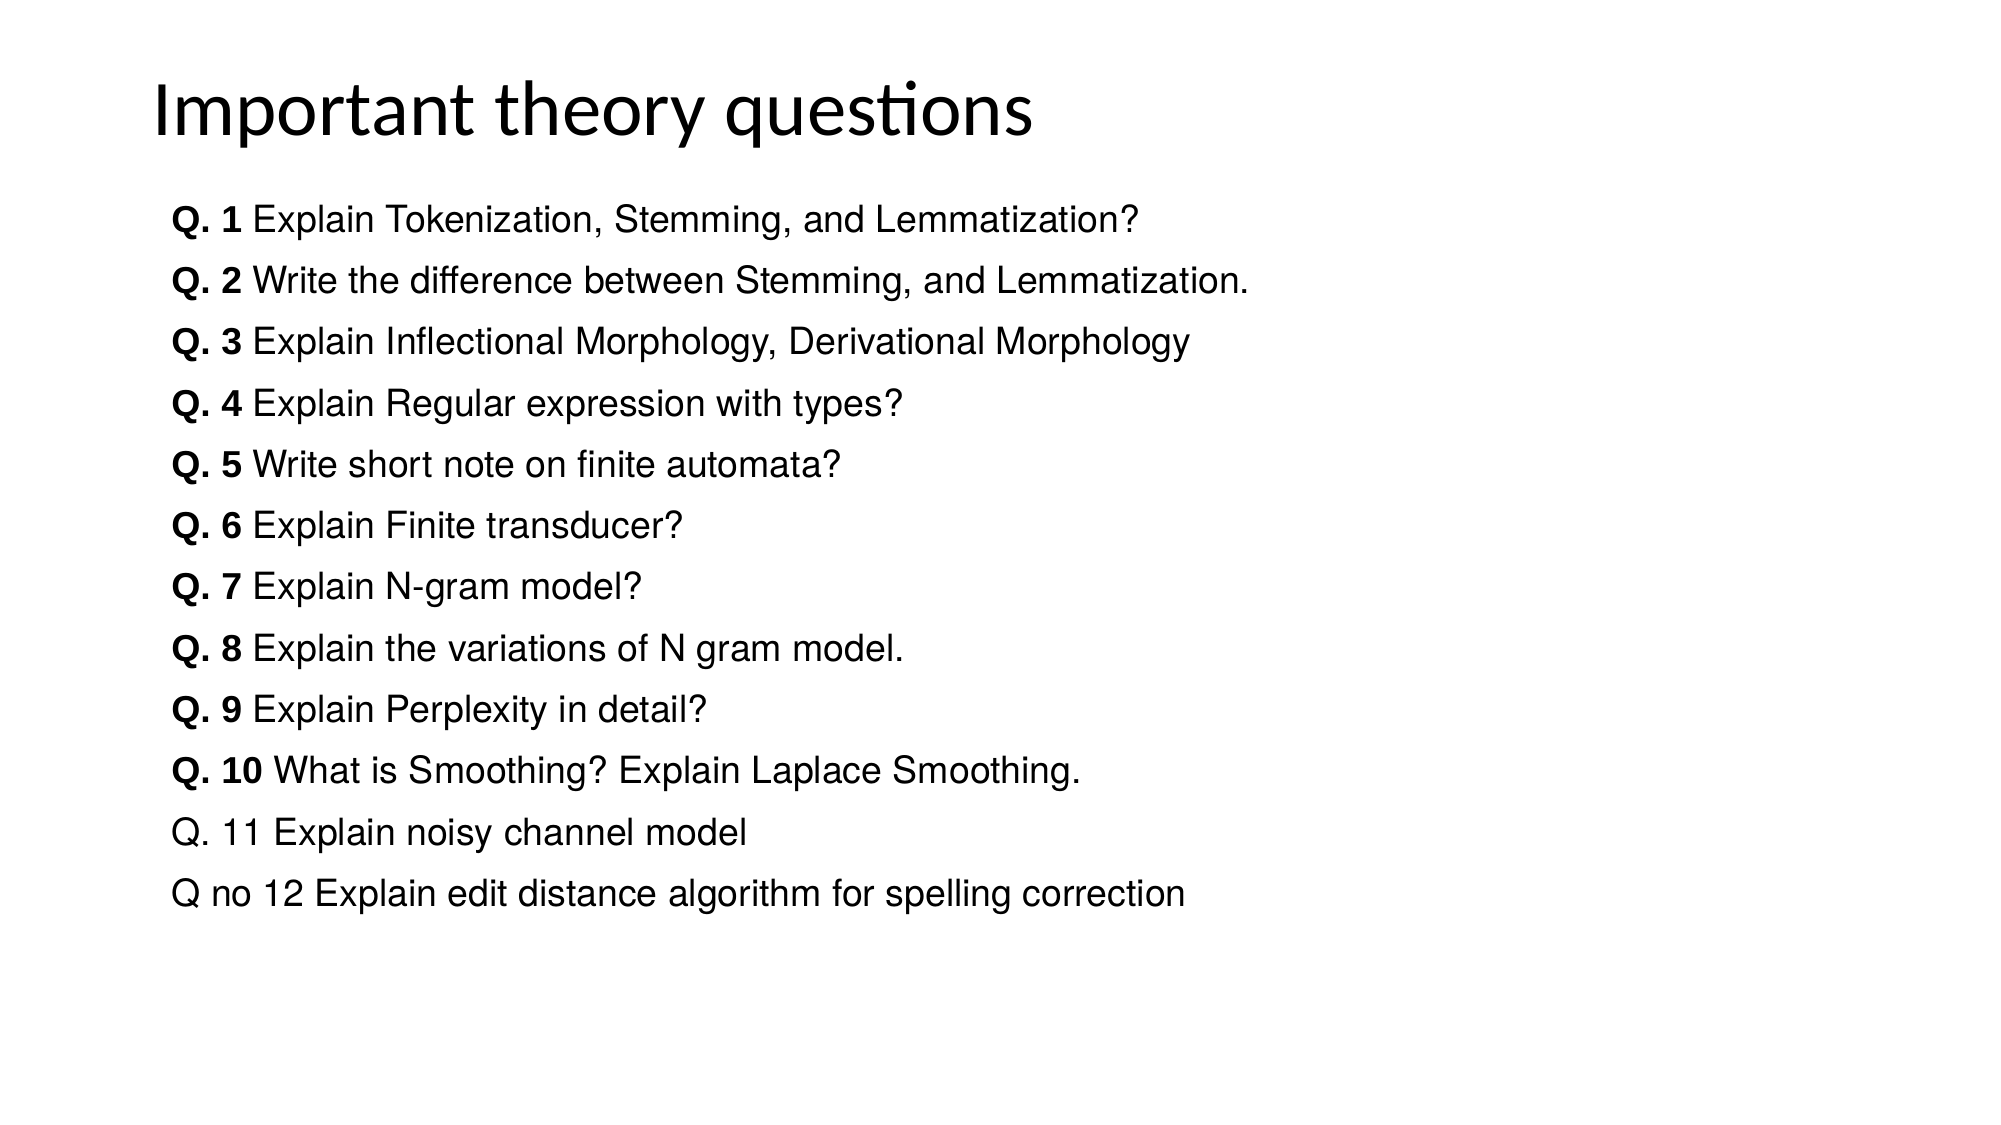

# Important theory questions
Q. 1 Explain Tokenization, Stemming, and Lemmatization?
Q. 2 Write the difference between Stemming, and Lemmatization.
Q. 3 Explain Inflectional Morphology, Derivational Morphology
Q. 4 Explain Regular expression with types?
Q. 5 Write short note on finite automata?
Q. 6 Explain Finite transducer?
Q. 7 Explain N-gram model?
Q. 8 Explain the variations of N gram model.
Q. 9 Explain Perplexity in detail?
Q. 10 What is Smoothing? Explain Laplace Smoothing.
Q. 11 Explain noisy channel model
Q no 12 Explain edit distance algorithm for spelling correction